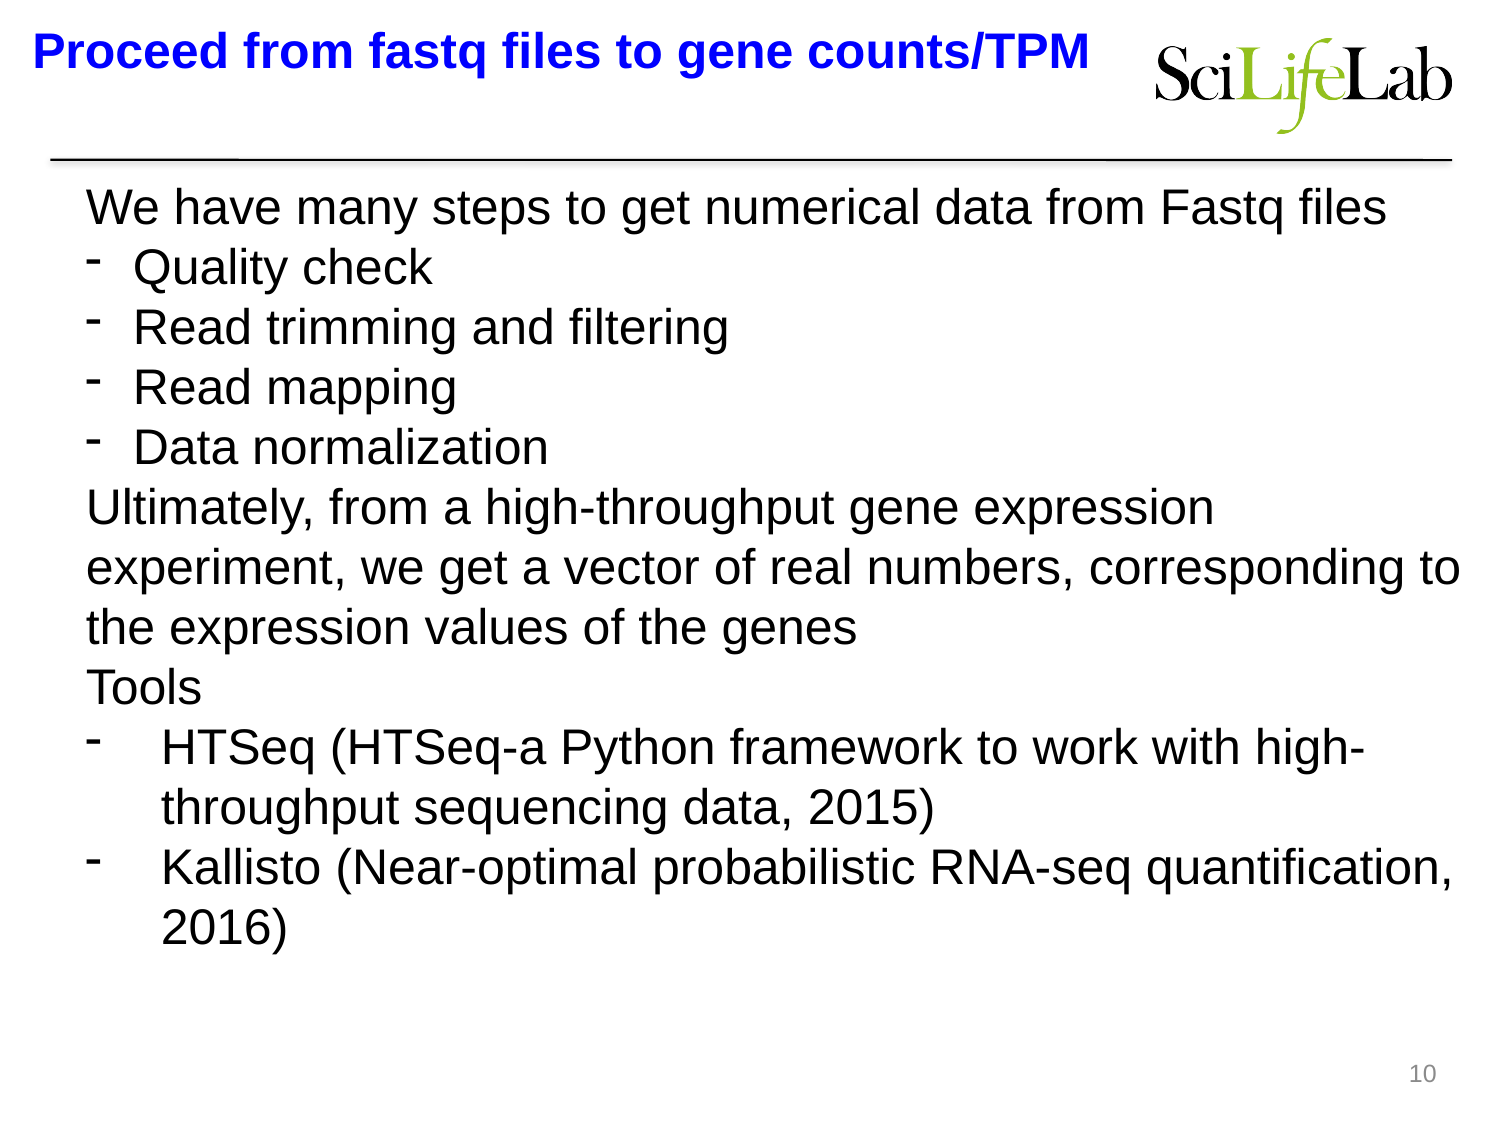

Proceed from fastq files to gene counts/TPM
We have many steps to get numerical data from Fastq files
Quality check
Read trimming and filtering
Read mapping
Data normalization
Ultimately, from a high-throughput gene expression experiment, we get a vector of real numbers, corresponding to the expression values of the genes
Tools
HTSeq (HTSeq-a Python framework to work with high-throughput sequencing data, 2015)
Kallisto (Near-optimal probabilistic RNA-seq quantification, 2016)

10